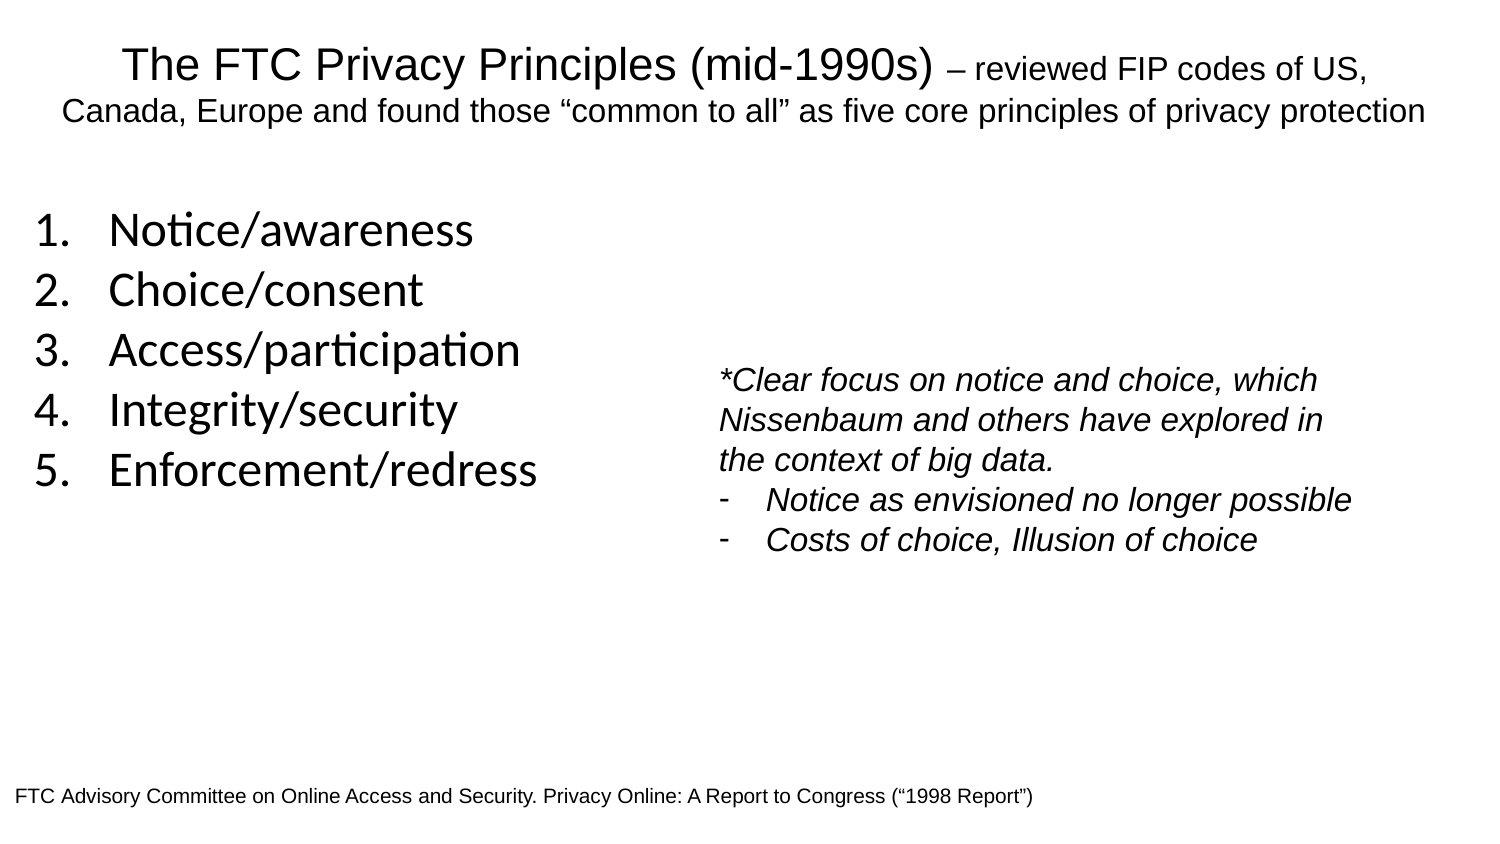

The FTC Privacy Principles (mid-1990s) – reviewed FIP codes of US, Canada, Europe and found those “common to all” as five core principles of privacy protection
Notice/awareness
Choice/consent
Access/participation
Integrity/security
Enforcement/redress

*Clear focus on notice and choice, which Nissenbaum and others have explored in the context of big data.
Notice as envisioned no longer possible
Costs of choice, Illusion of choice
FTC Advisory Committee on Online Access and Security. Privacy Online: A Report to Congress (“1998 Report”)